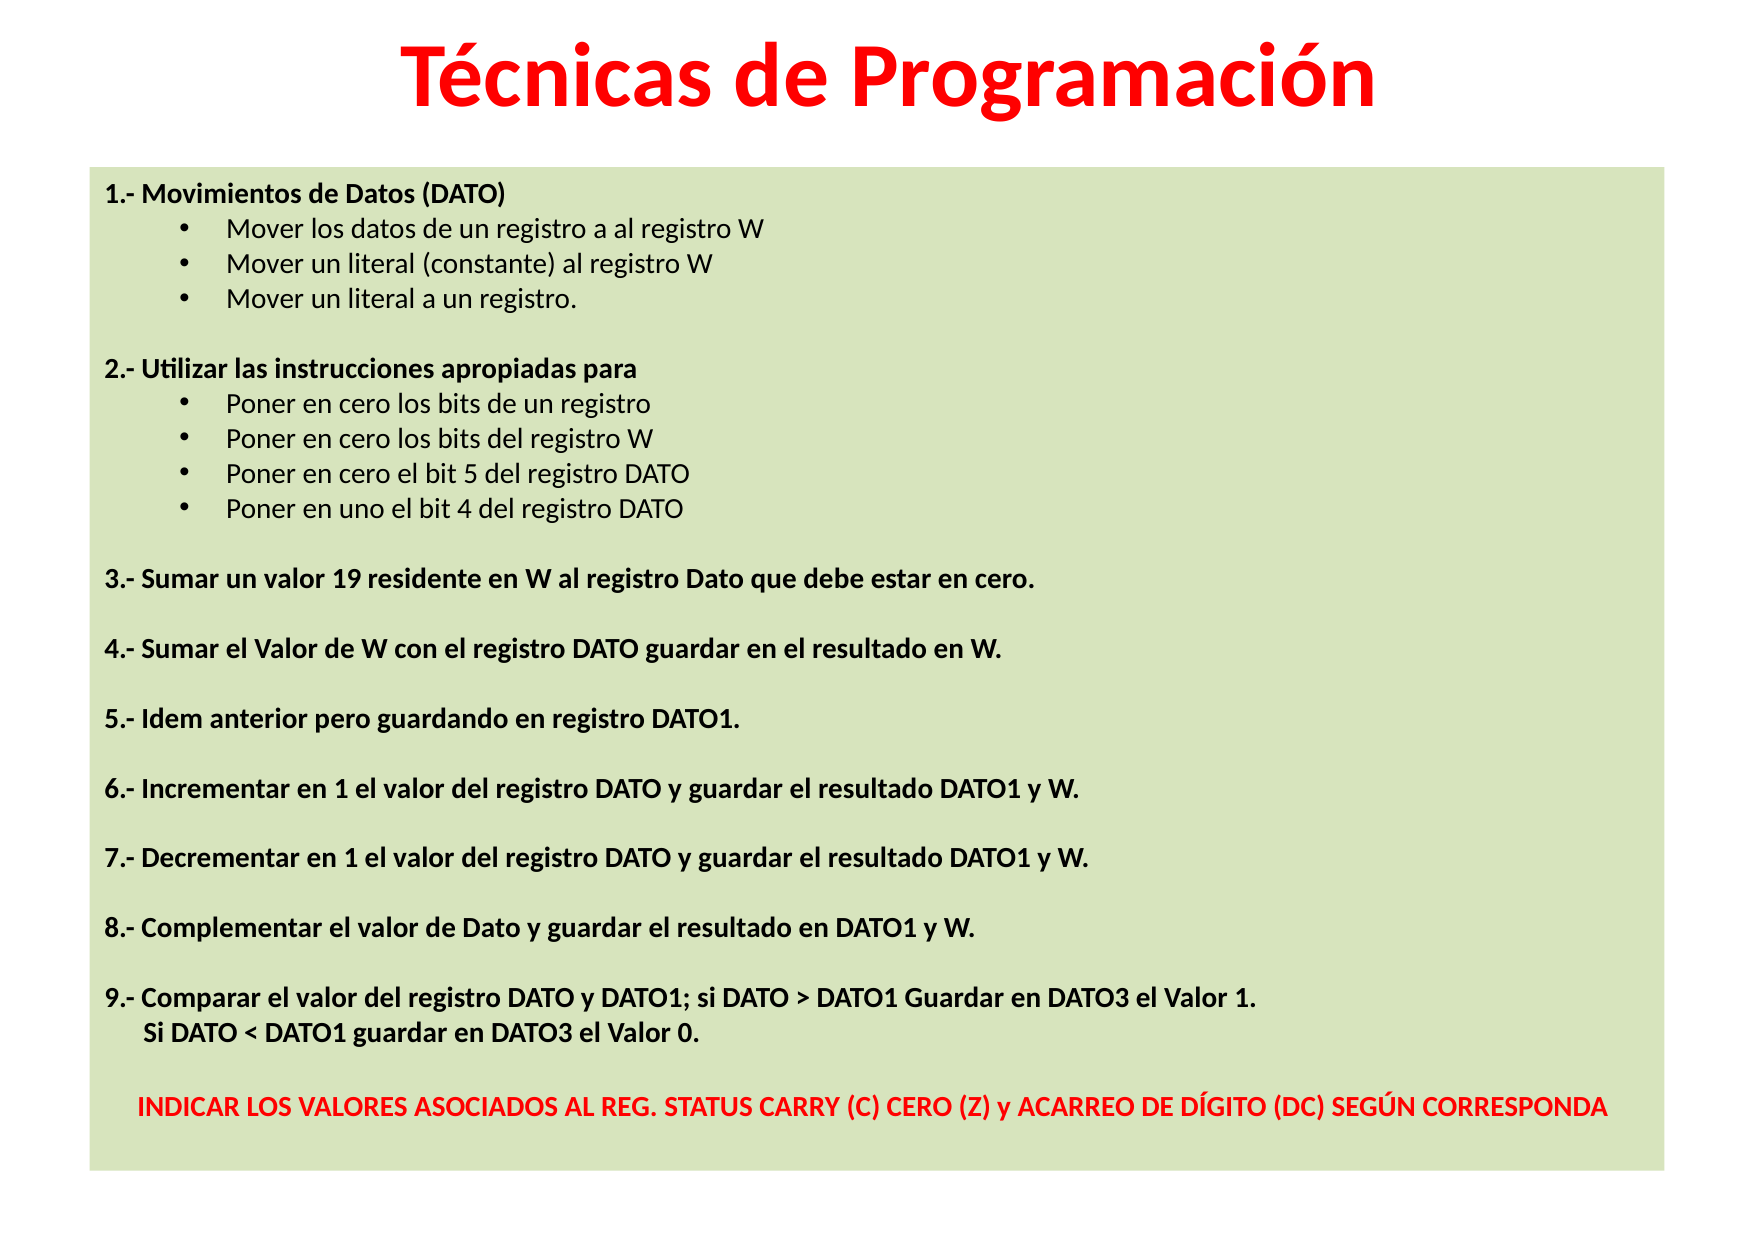

Técnicas de Programación
1.- Movimientos de Datos (DATO)
Mover los datos de un registro a al registro W
Mover un literal (constante) al registro W
Mover un literal a un registro.

2.- Utilizar las instrucciones apropiadas para
Poner en cero los bits de un registro
Poner en cero los bits del registro W
Poner en cero el bit 5 del registro DATO
Poner en uno el bit 4 del registro DATO

3.- Sumar un valor 19 residente en W al registro Dato que debe estar en cero.

4.- Sumar el Valor de W con el registro DATO guardar en el resultado en W.

5.- Idem anterior pero guardando en registro DATO1.

6.- Incrementar en 1 el valor del registro DATO y guardar el resultado DATO1 y W.

7.- Decrementar en 1 el valor del registro DATO y guardar el resultado DATO1 y W.

8.- Complementar el valor de Dato y guardar el resultado en DATO1 y W.

9.- Comparar el valor del registro DATO y DATO1; si DATO > DATO1 Guardar en DATO3 el Valor 1.
      Si DATO < DATO1 guardar en DATO3 el Valor 0.

INDICAR LOS VALORES ASOCIADOS AL REG. STATUS CARRY (C) CERO (Z) y ACARREO DE DÍGITO (DC) SEGÚN CORRESPONDA